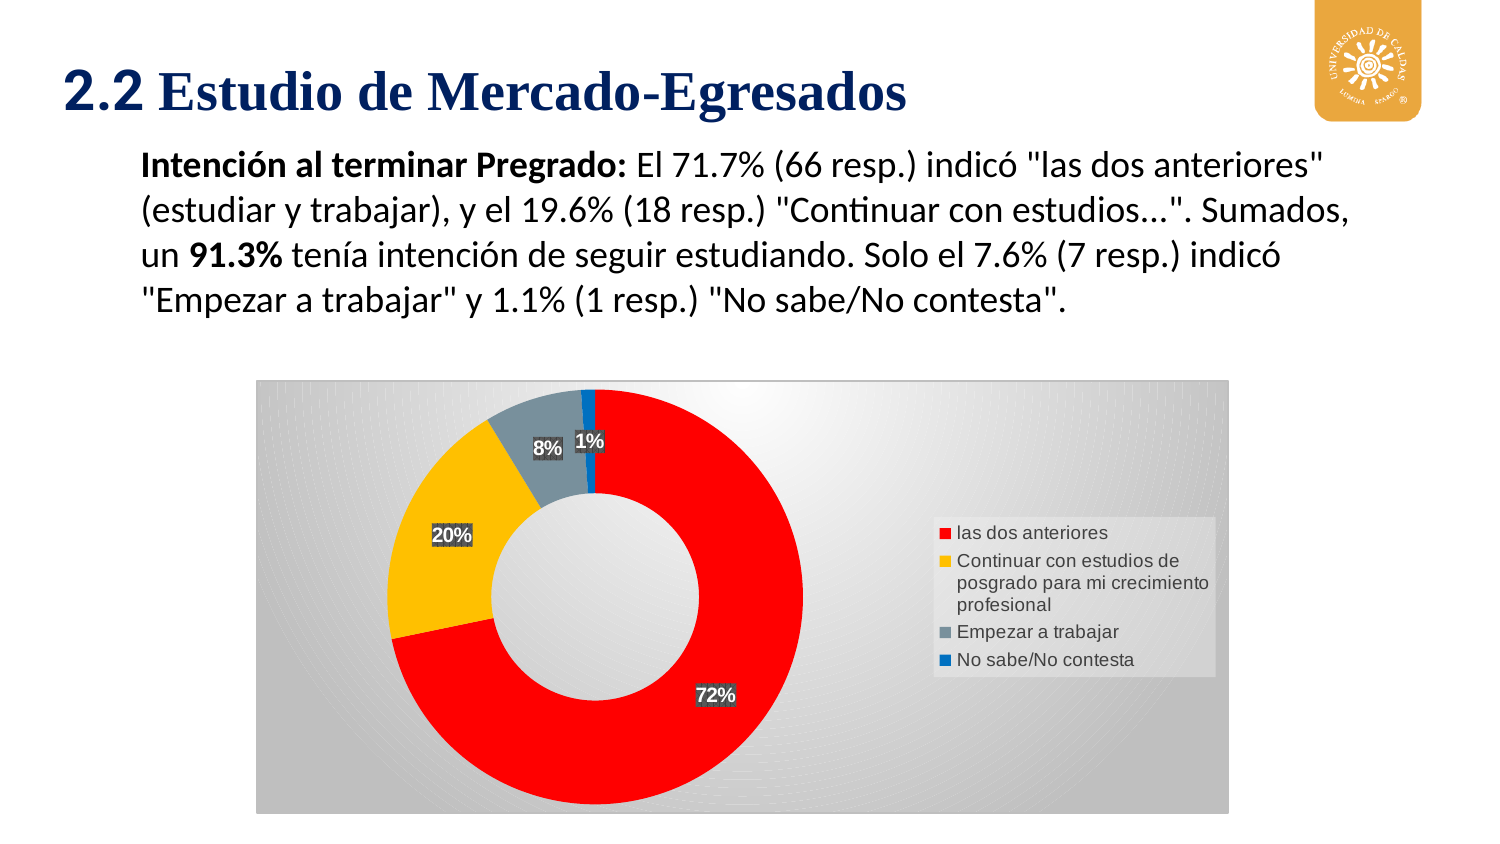

2.2 Estudio de Mercado-Egresados
Intención al terminar Pregrado: El 71.7% (66 resp.) indicó "las dos anteriores" (estudiar y trabajar), y el 19.6% (18 resp.) "Continuar con estudios...". Sumados, un 91.3% tenía intención de seguir estudiando. Solo el 7.6% (7 resp.) indicó "Empezar a trabajar" y 1.1% (1 resp.) "No sabe/No contesta".

### Chart

| Category | Total |
|---|---|
| las dos anteriores | 66.0 |
| Continuar con estudios de posgrado para mi crecimiento profesional | 18.0 |
| Empezar a trabajar | 7.0 |
| No sabe/No contesta | 1.0 |